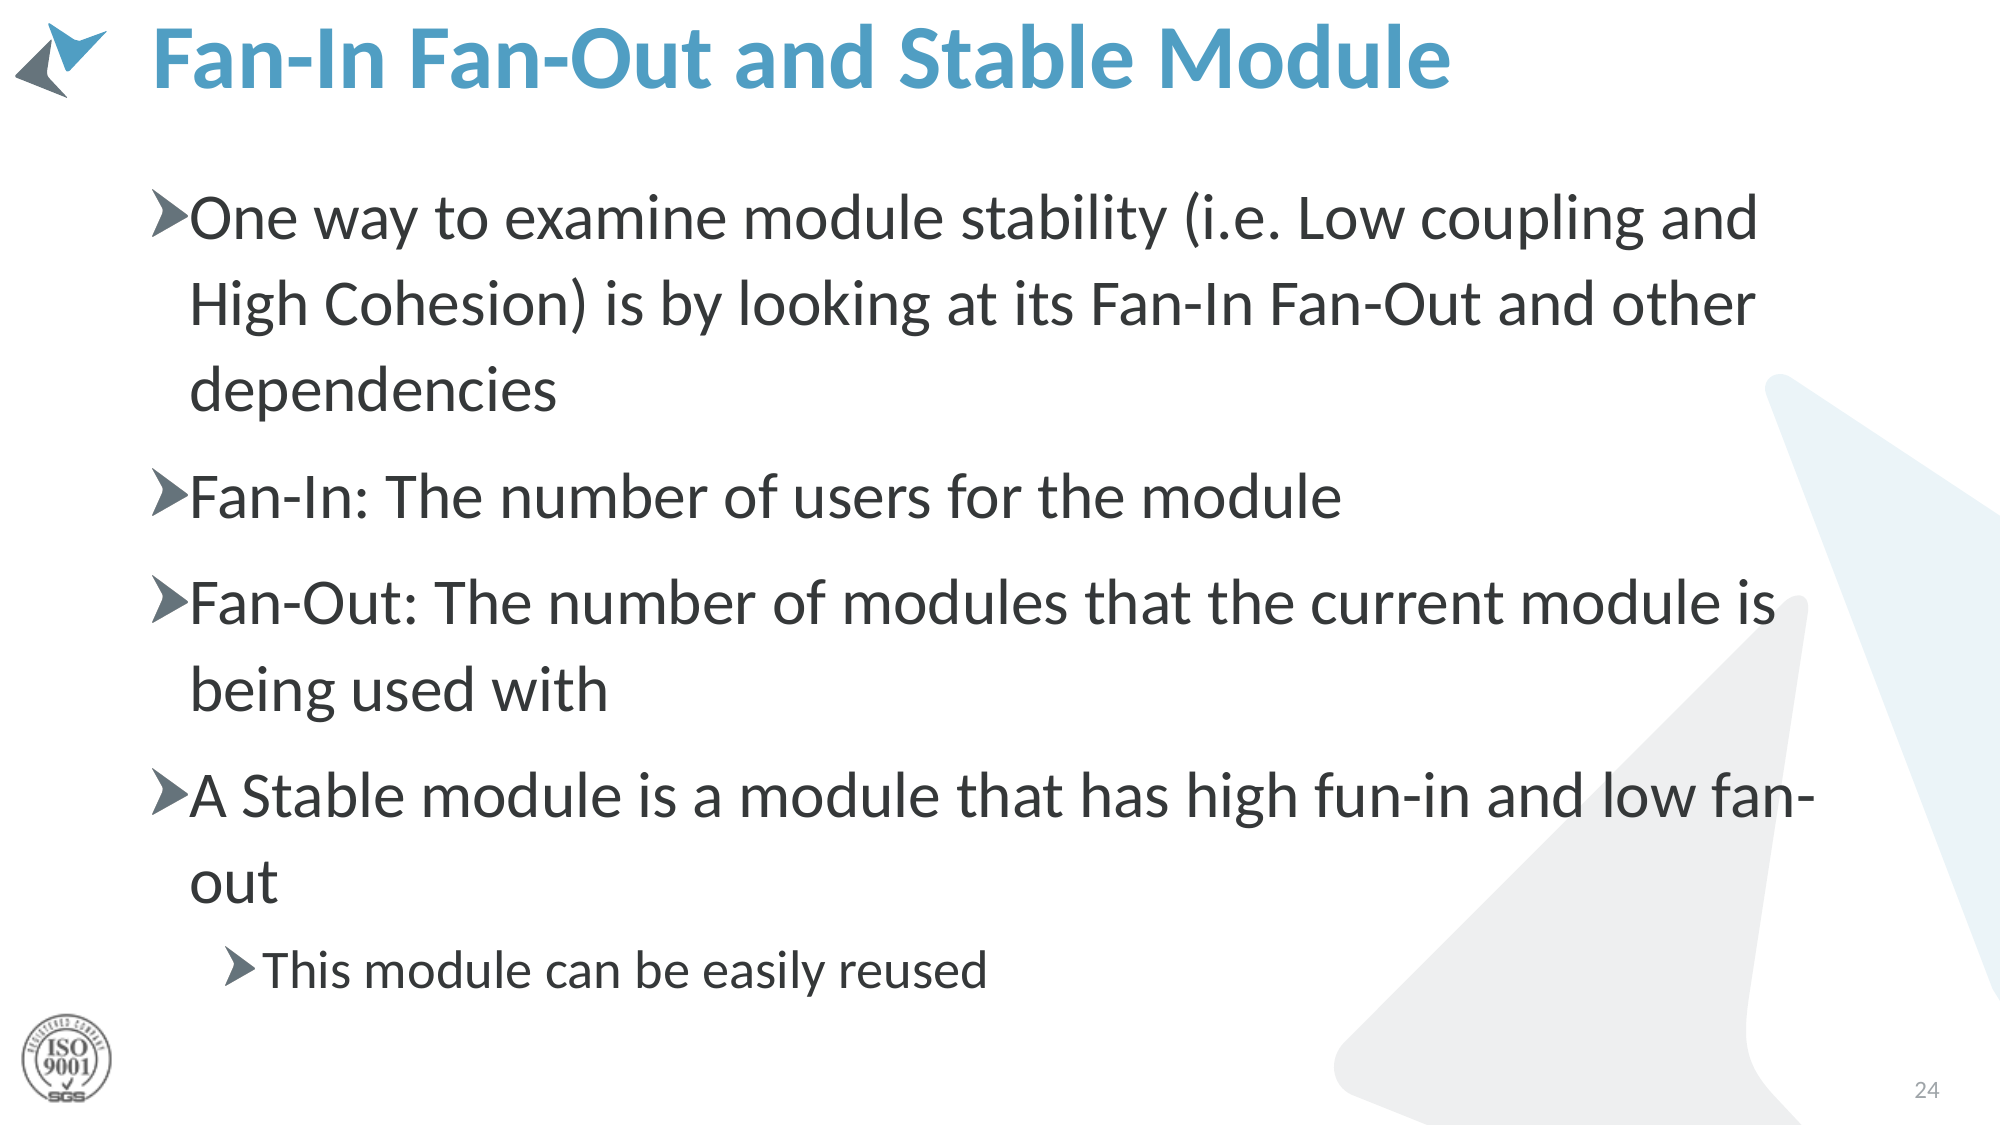

# Fan-In Fan-Out and Stable Module
One way to examine module stability (i.e. Low coupling and High Cohesion) is by looking at its Fan-In Fan-Out and other dependencies
Fan-In: The number of users for the module
Fan-Out: The number of modules that the current module is being used with
A Stable module is a module that has high fun-in and low fan-out
This module can be easily reused
24